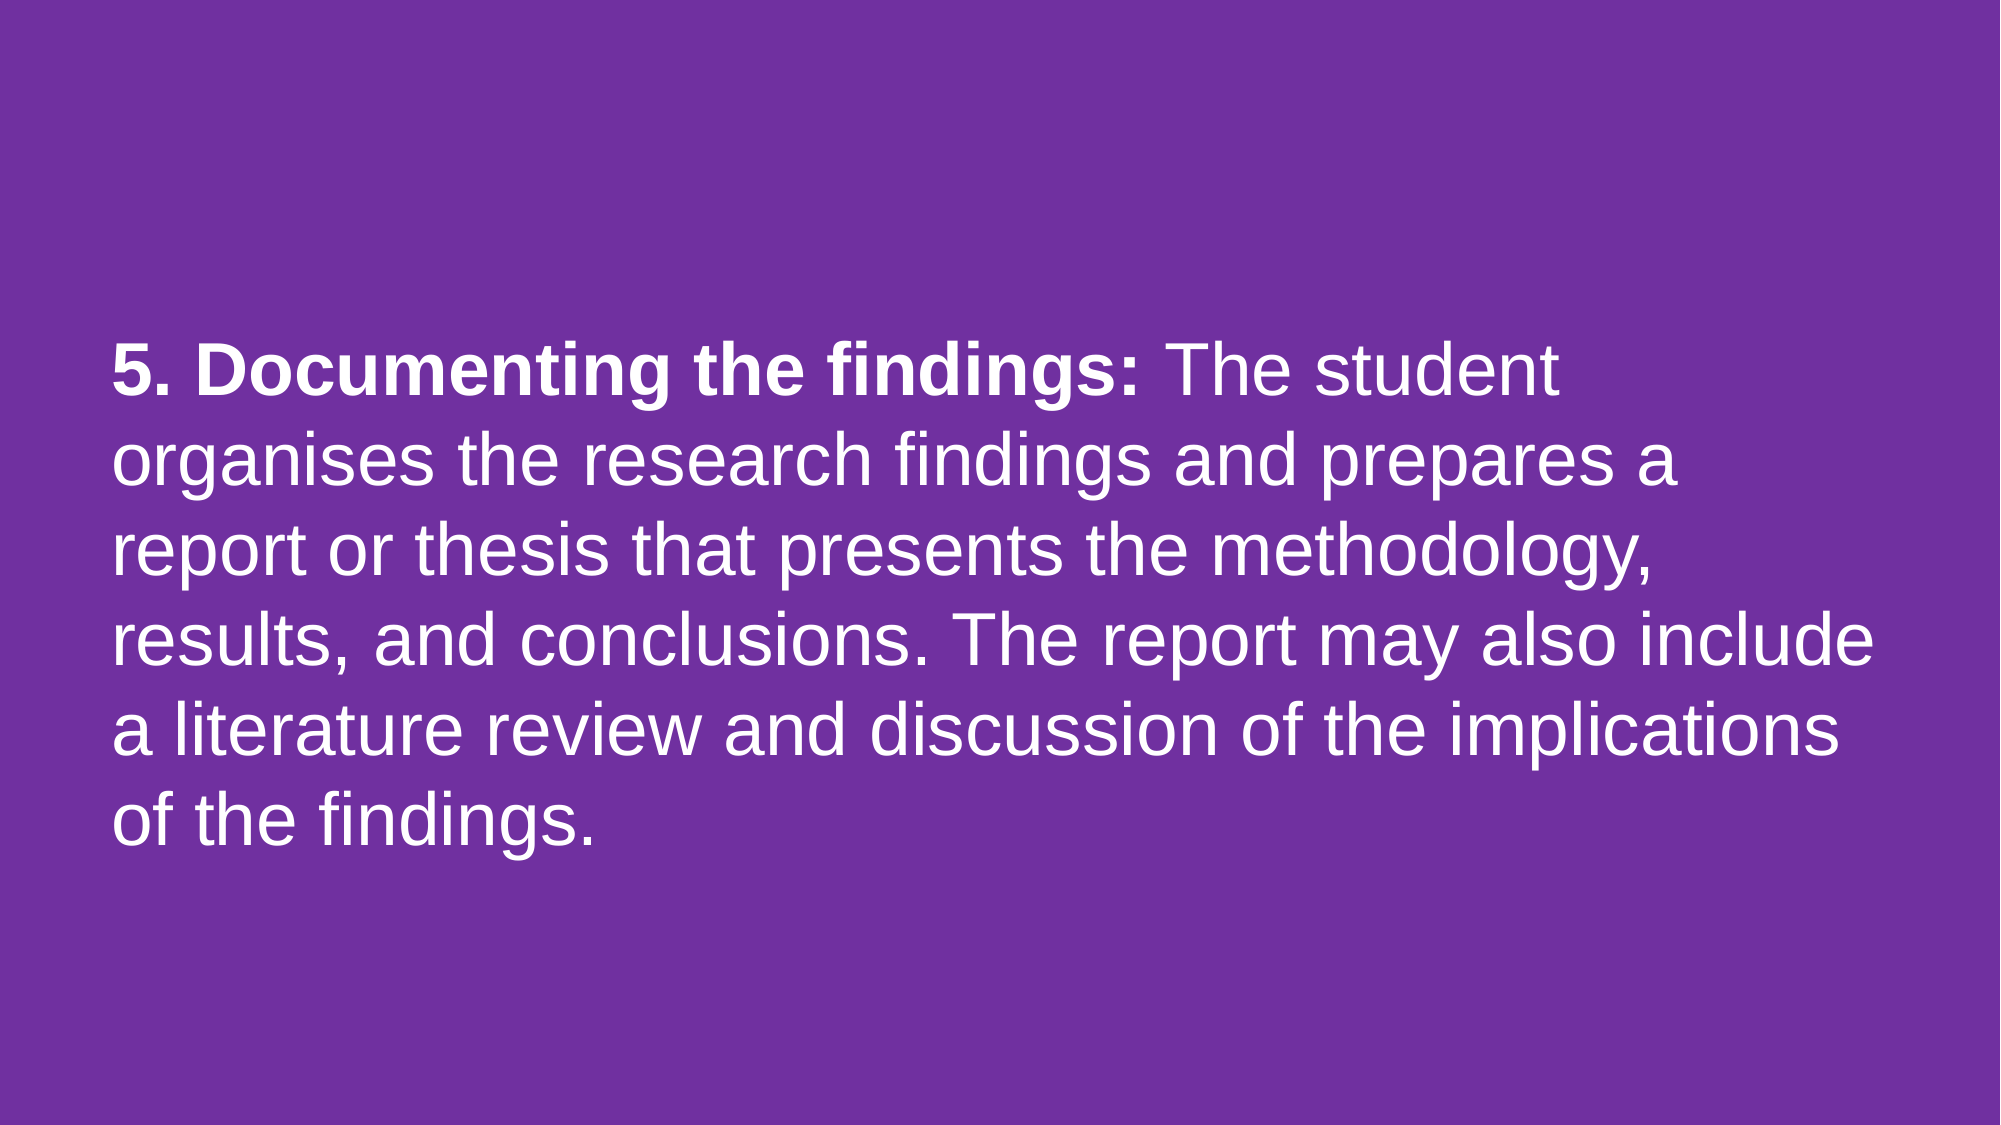

5. Documenting the findings: The student organises the research findings and prepares a report or thesis that presents the methodology, results, and conclusions. The report may also include a literature review and discussion of the implications of the findings.